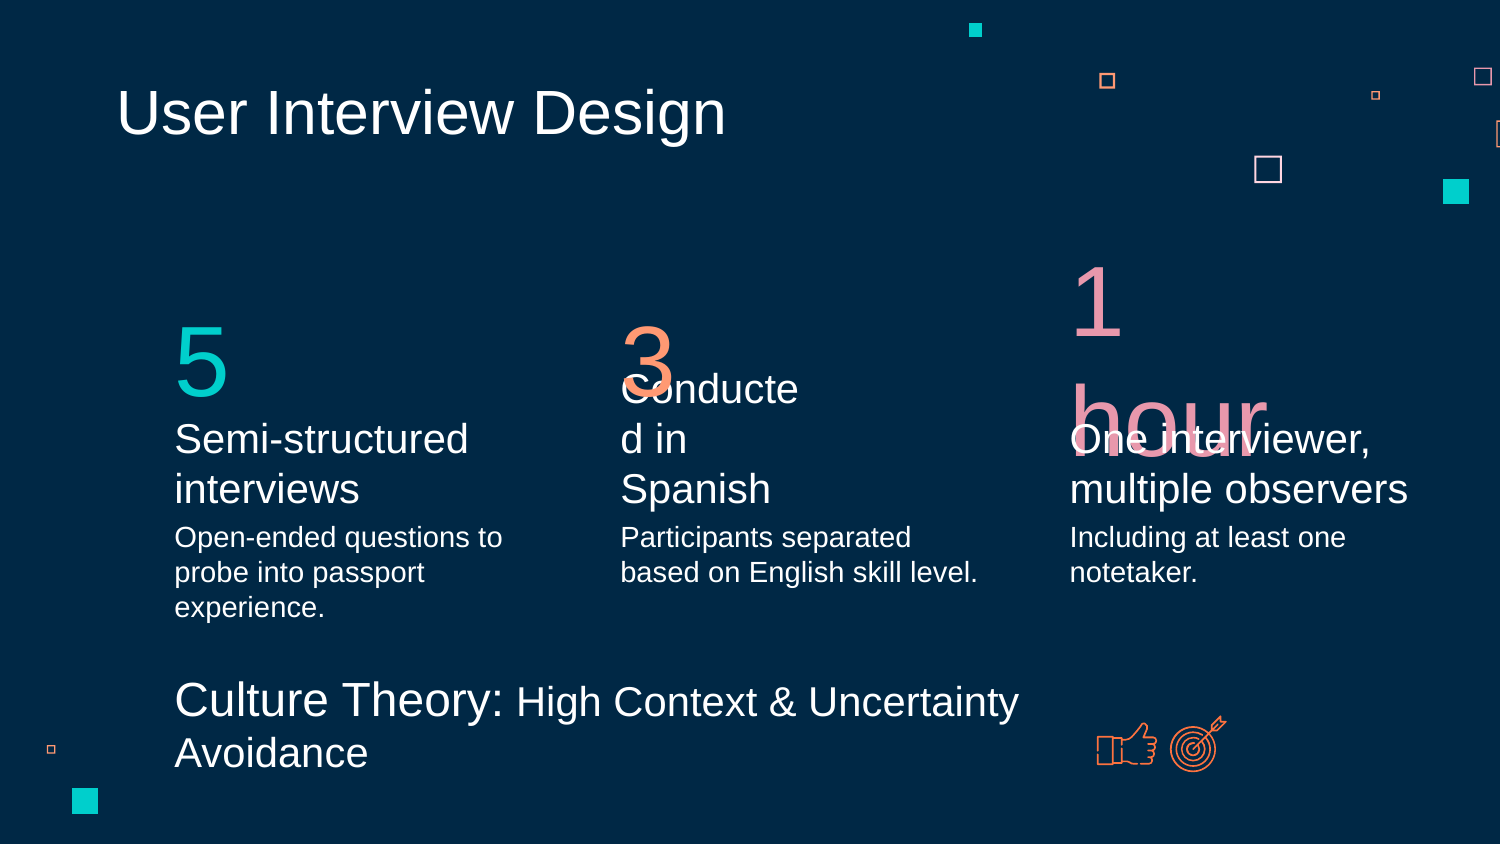

User Interview Design
5
3
1 hour
# Semi-structured interviews
Conducted in Spanish
One interviewer, multiple observers
Open-ended questions to probe into passport experience.
Participants separated based on English skill level.
Including at least one notetaker.
Culture Theory: High Context & Uncertainty Avoidance